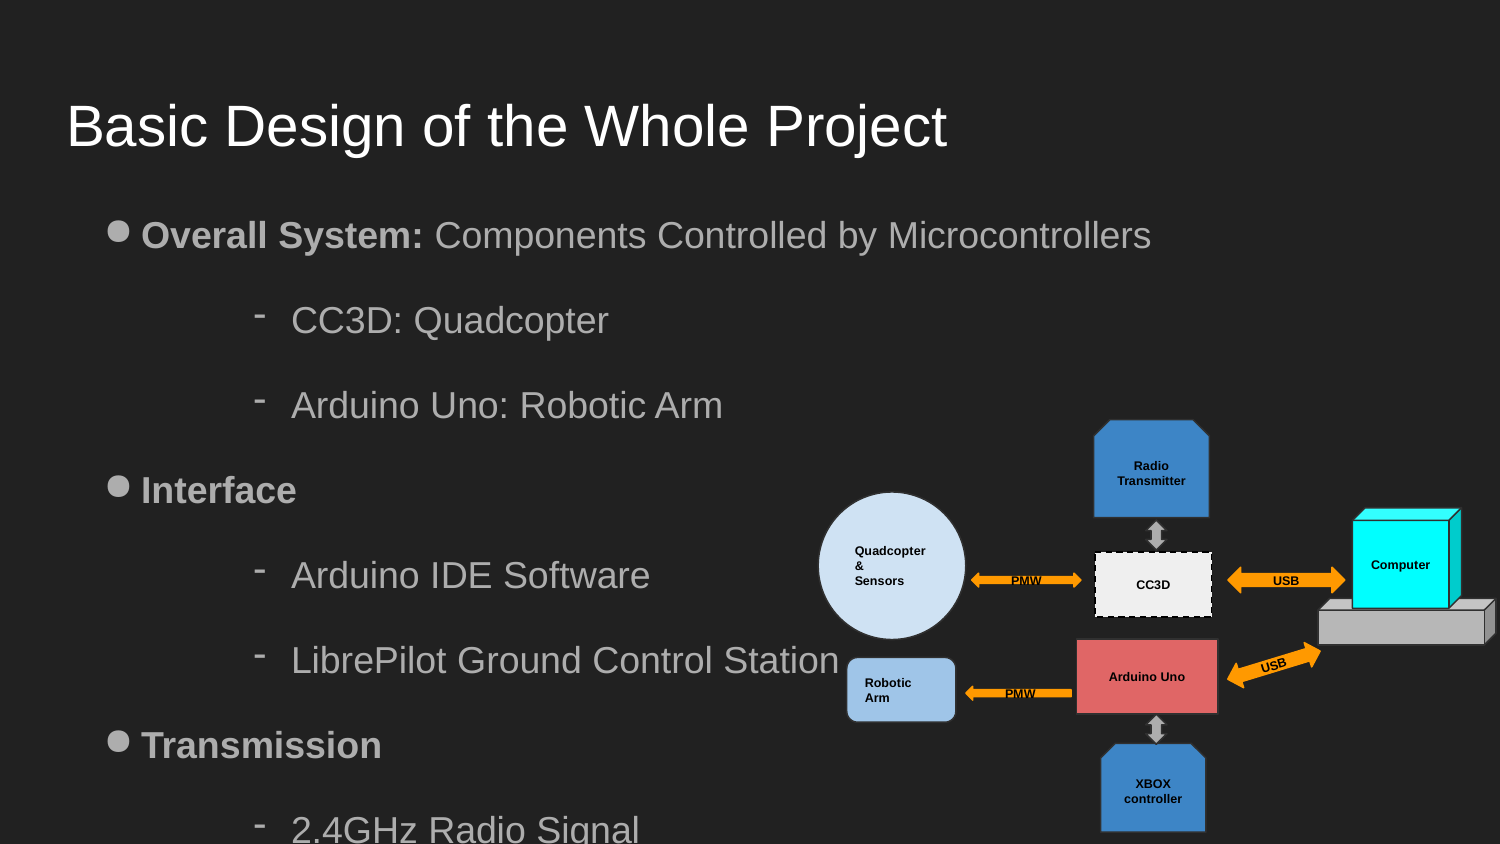

# Basic Design of the Whole Project
Overall System: Components Controlled by Microcontrollers
CC3D: Quadcopter
Arduino Uno: Robotic Arm
Interface
Arduino IDE Software
LibrePilot Ground Control Station
Transmission
2.4GHz Radio Signal

Radio Transmitter
Quadcopter &
Sensors
Computer

CC3D
USB
PMW

Arduino Uno
USB
Robotic Arm
PMW

XBOX controller